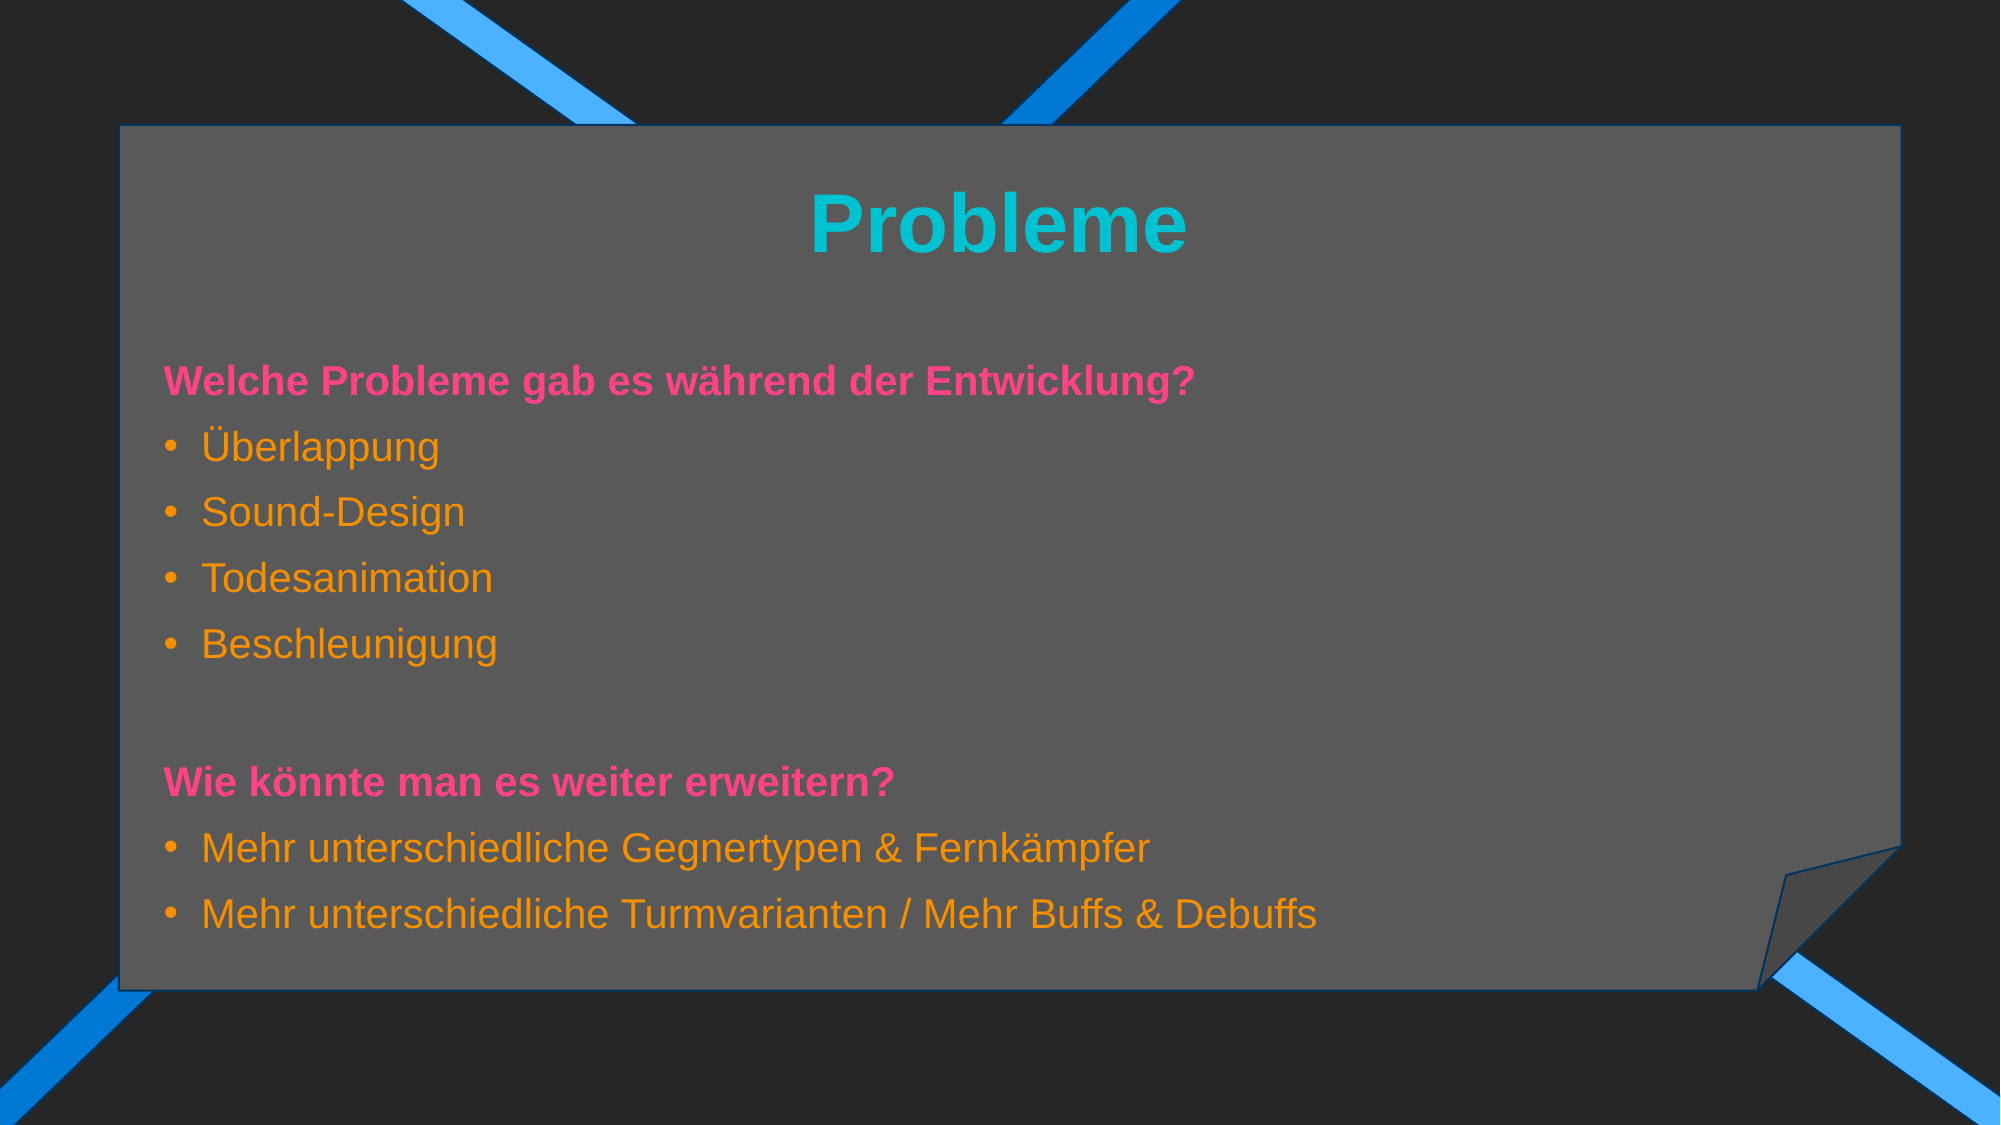

# Probleme
Welche Probleme gab es während der Entwicklung?
Überlappung
Sound-Design
Todesanimation
Beschleunigung

Wie könnte man es weiter erweitern?
Mehr unterschiedliche Gegnertypen & Fernkämpfer
Mehr unterschiedliche Turmvarianten / Mehr Buffs & Debuffs